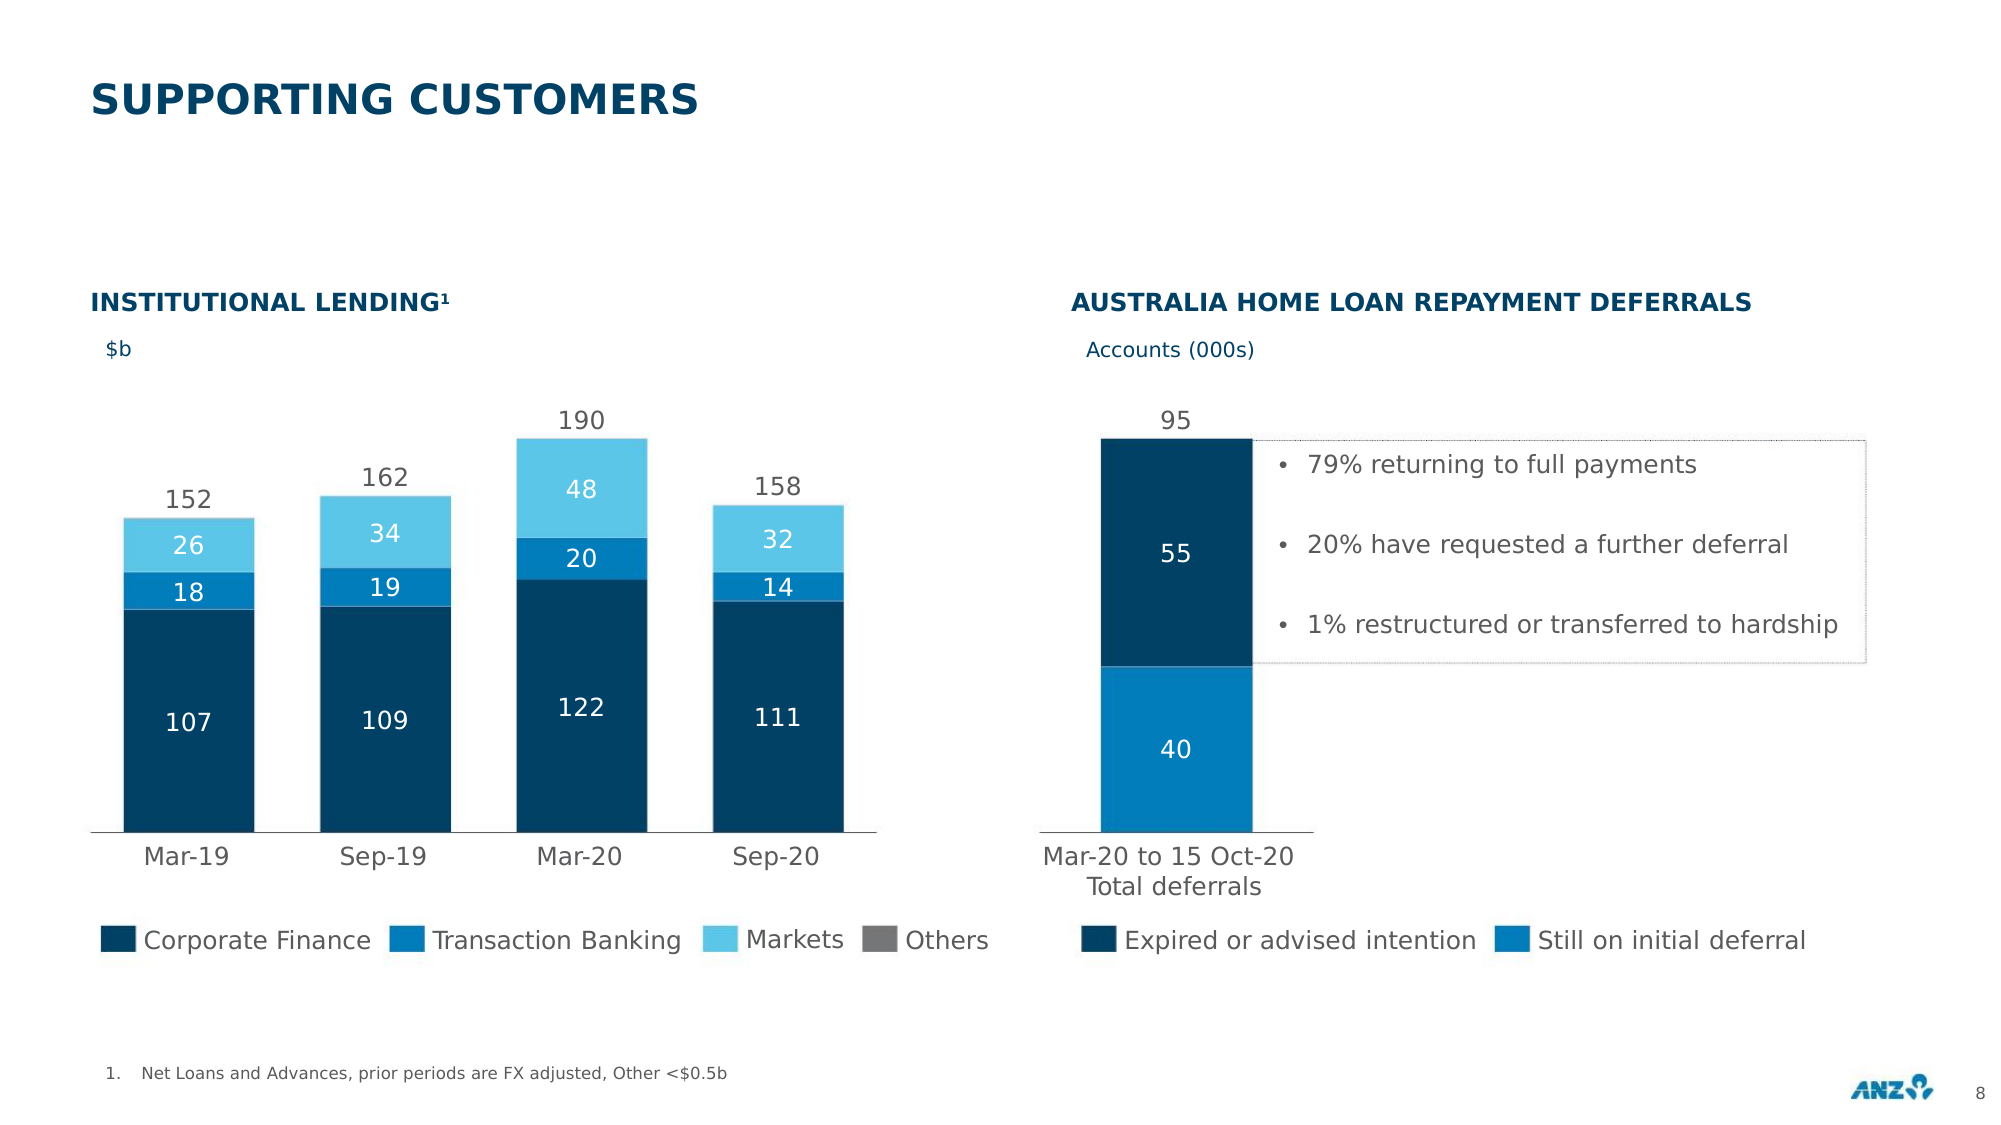

SUPPORTING CUSTOMERS
INSTITUTIONAL LENDING1
AUSTRALIA HOME LOAN REPAYMENT DEFERRALS
$b
Accounts (000s)
190
95
• 79% returning to full payments
162
158
48
20
152
26
34
19
32
14
• 20% have requested a further deferral
55
40
18
• 1% restructured or transferred to hardship
122
111
109
107
Mar-19
Sep-19
Mar-20
Sep-20
Markets
Mar-20 to 15 Oct-20
Total deferrals
Corporate Finance
Transaction Banking
Others
Expired or advised intention
Still on initial deferral
1. Net Loans and Advances, prior periods are FX adjusted, Other <$0.5b
8